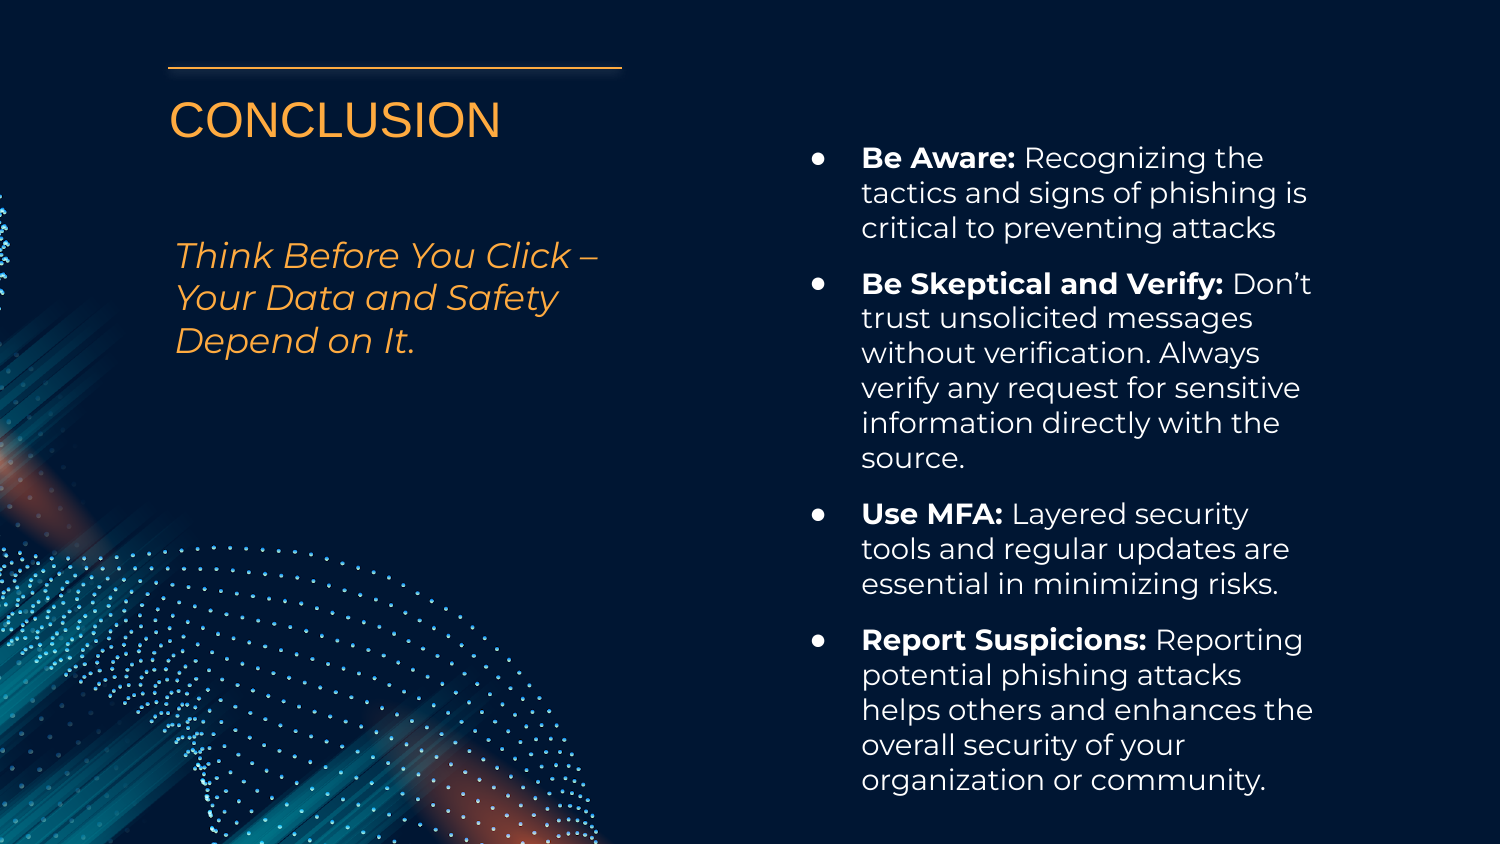

# CONCLUSION
Be Aware: Recognizing the tactics and signs of phishing is critical to preventing attacks
Be Skeptical and Verify: Don’t trust unsolicited messages without verification. Always verify any request for sensitive information directly with the source.
Use MFA: Layered security tools and regular updates are essential in minimizing risks.
Report Suspicions: Reporting potential phishing attacks helps others and enhances the overall security of your organization or community.
Think Before You Click – Your Data and Safety Depend on It.